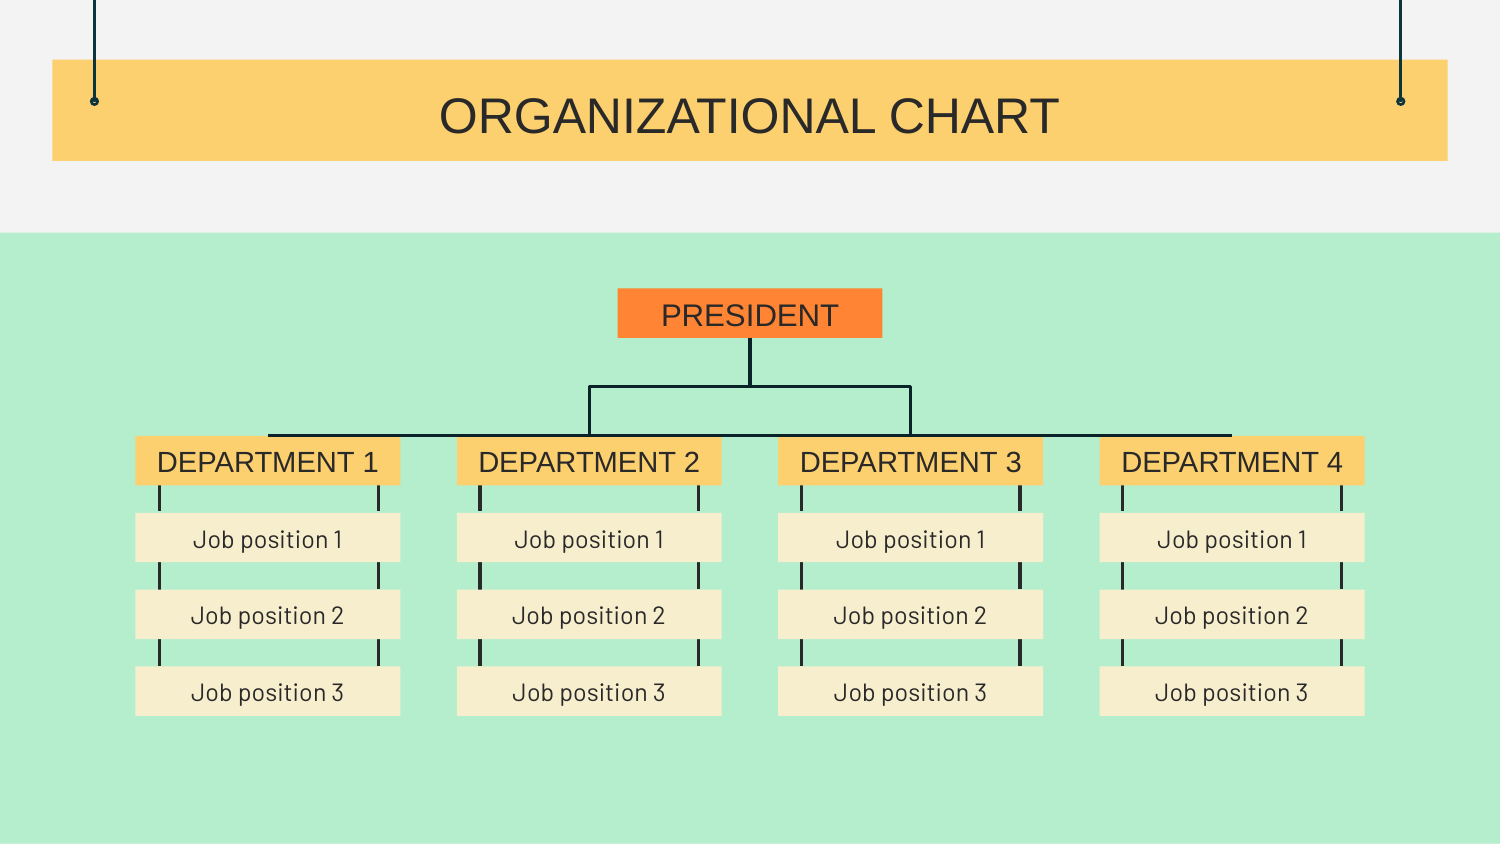

# ORGANIZATIONAL CHART
PRESIDENT
DEPARTMENT 1
DEPARTMENT 2
DEPARTMENT 3
DEPARTMENT 4
Job position 1
Job position 1
Job position 1
Job position 1
Job position 2
Job position 2
Job position 2
Job position 2
Job position 3
Job position 3
Job position 3
Job position 3